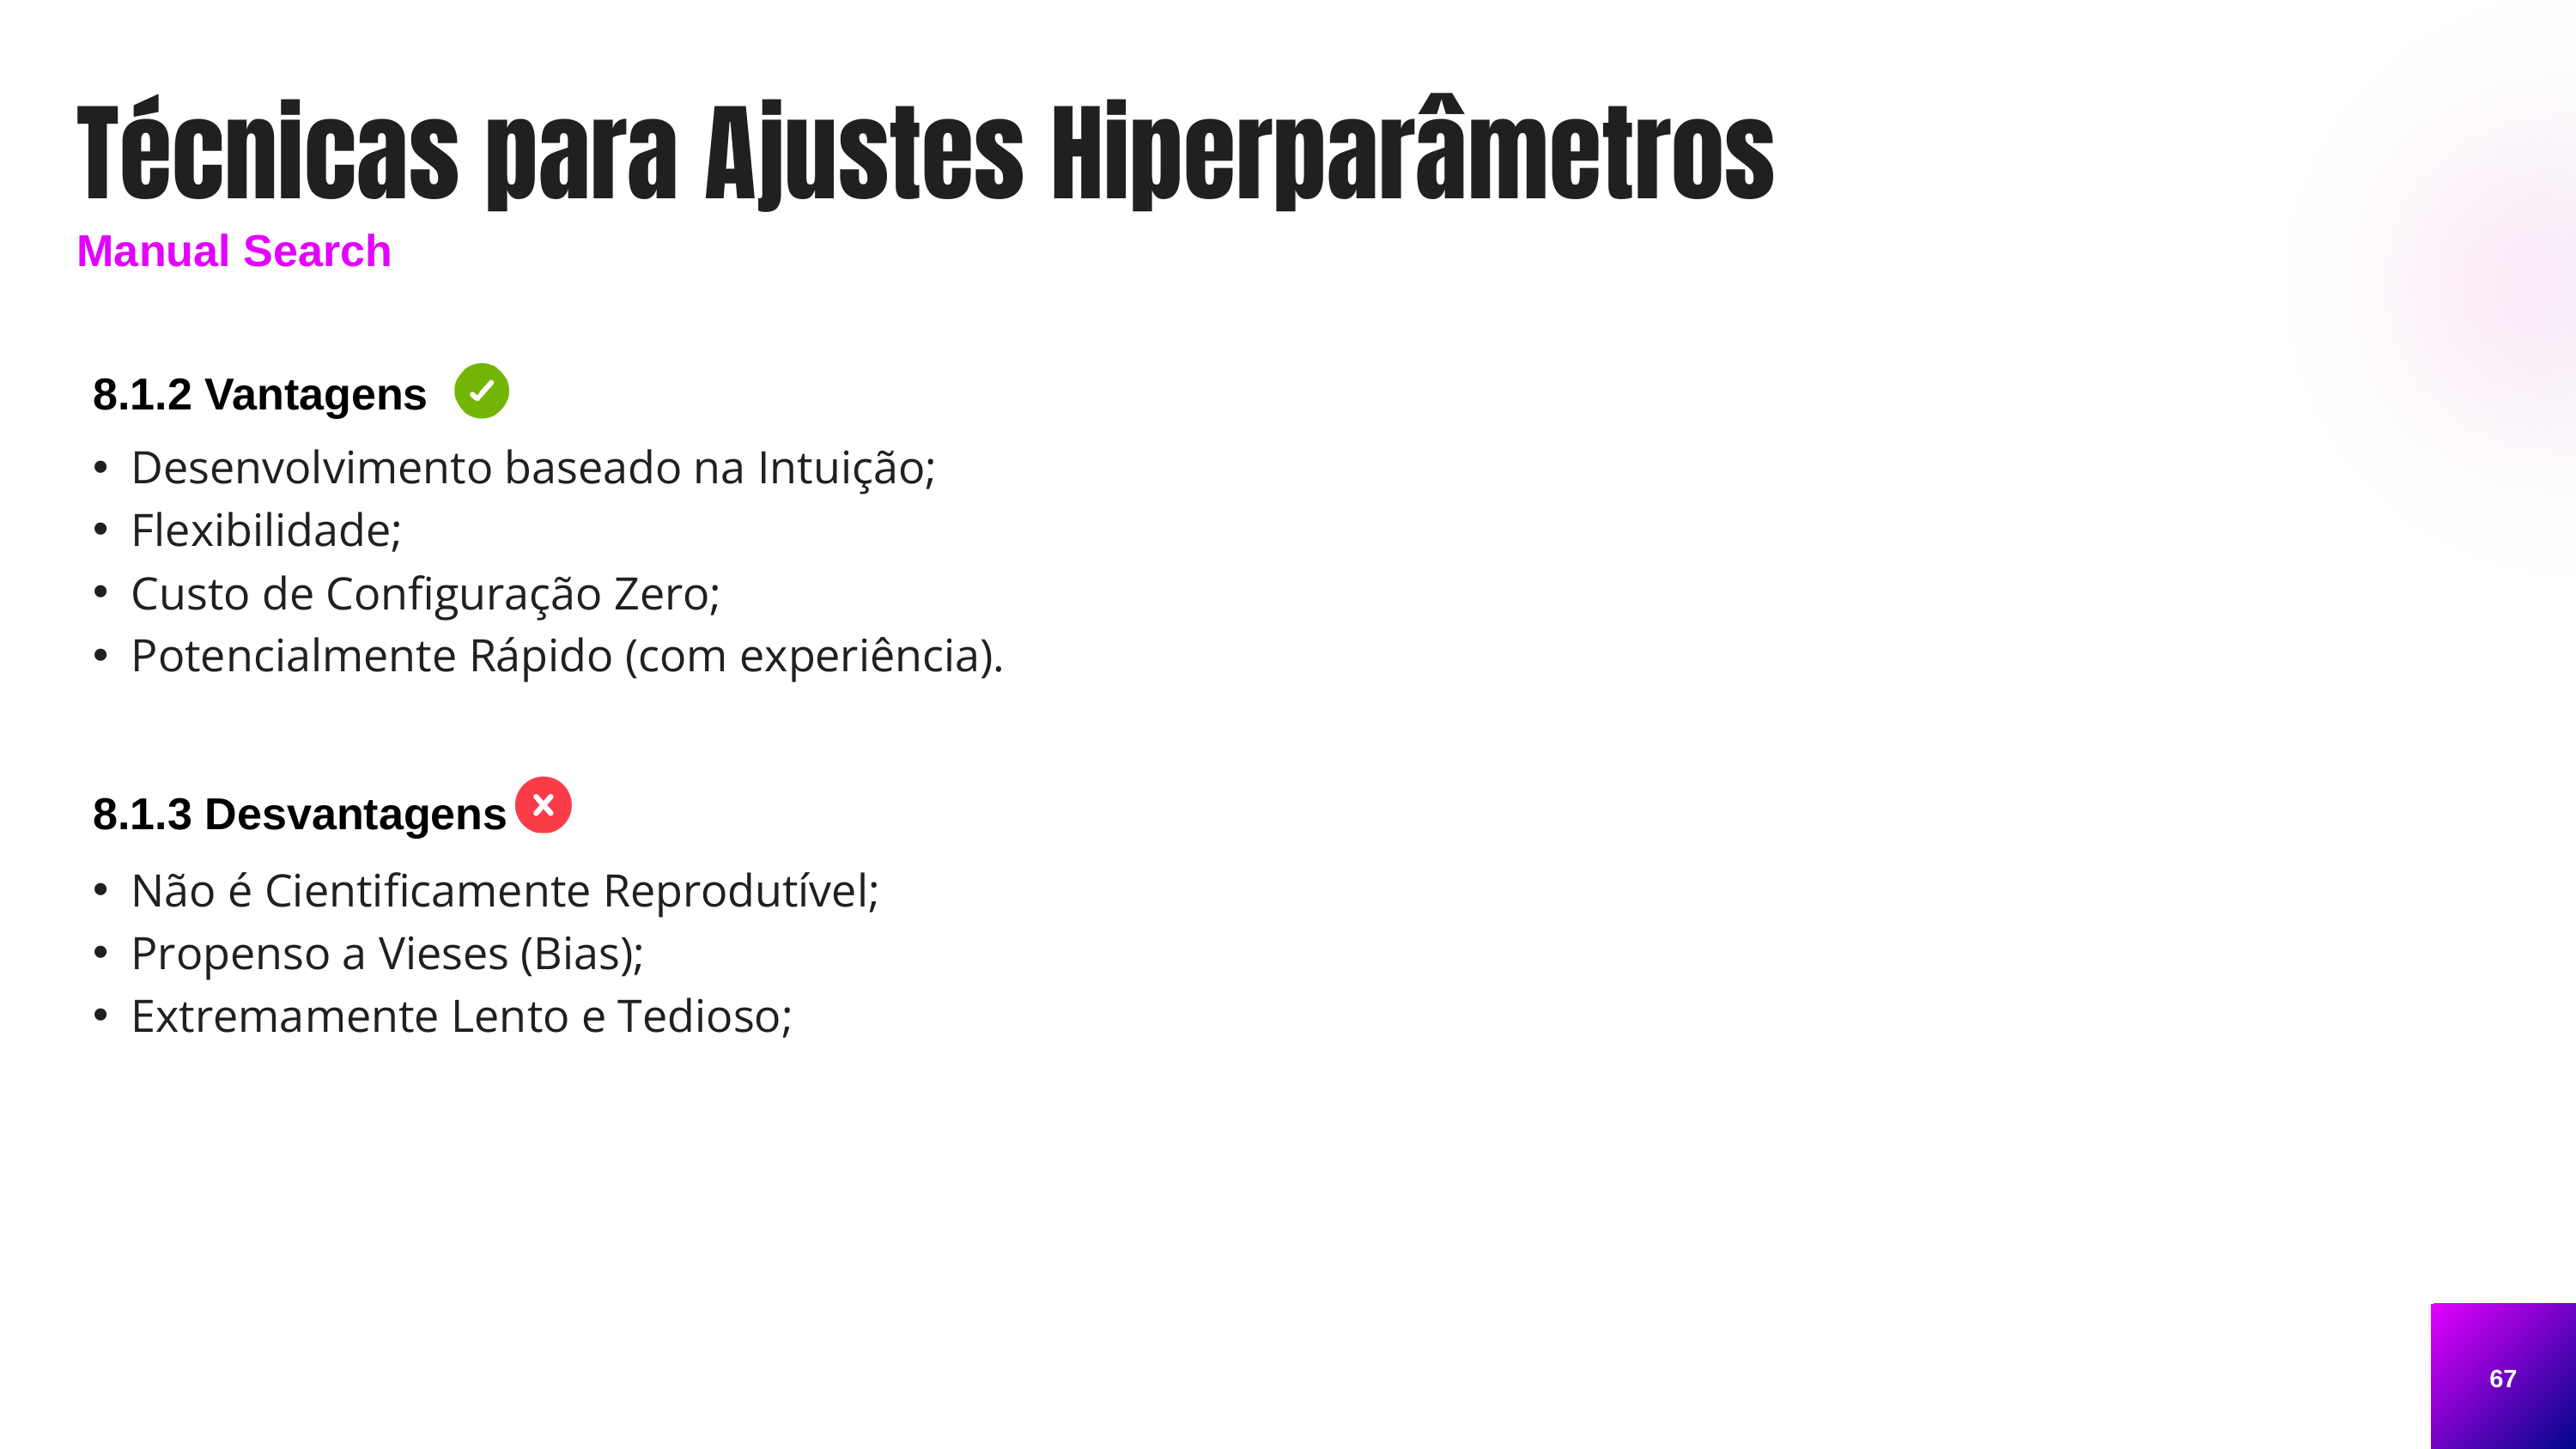

Técnicas para Ajustes Hiperparâmetros
Manual Search
8.1.2 Vantagens

Desenvolvimento baseado na Intuição;
Flexibilidade;
Custo de Configuração Zero;
Potencialmente Rápido (com experiência).

8.1.3 Desvantagens
Não é Cientificamente Reprodutível;
Propenso a Vieses (Bias);
Extremamente Lento e Tedioso;

67